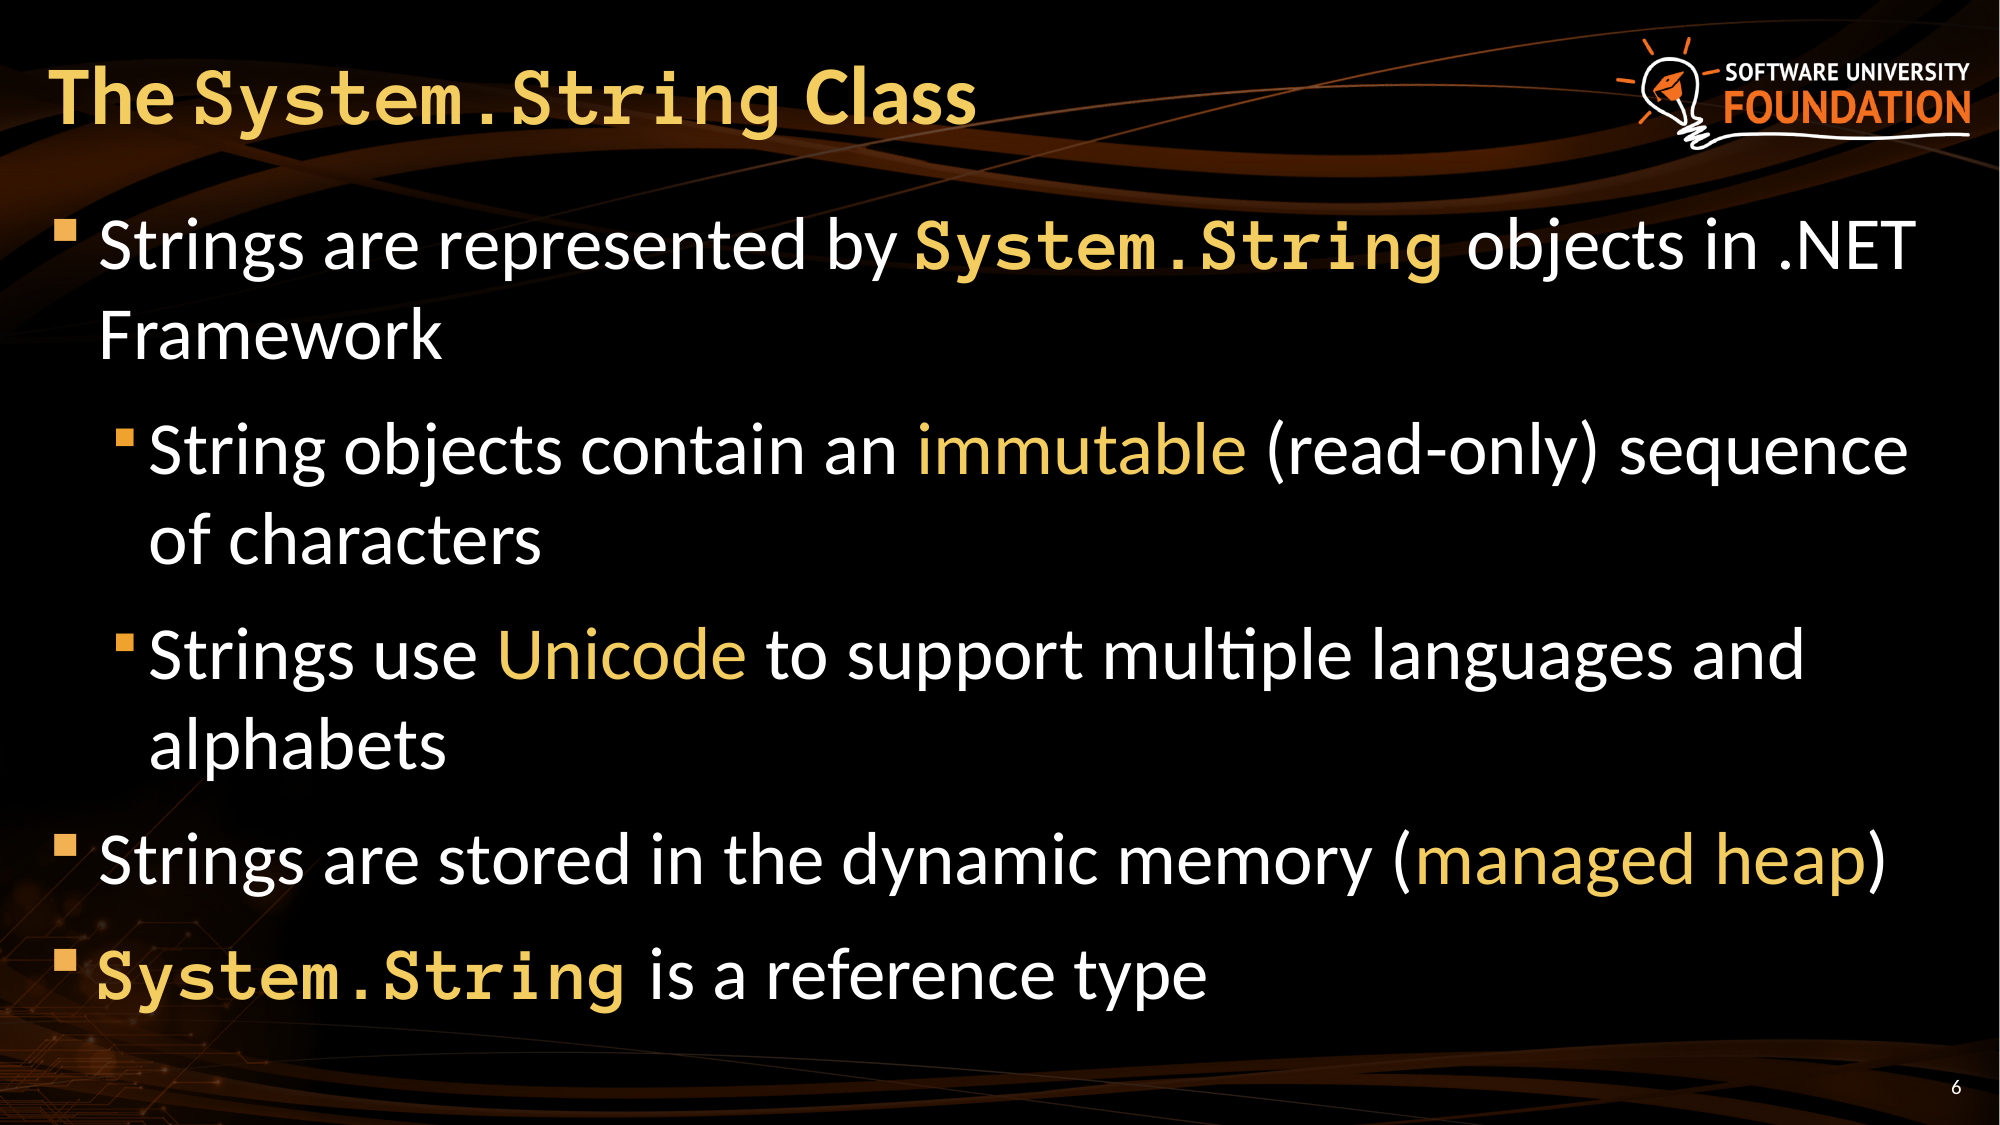

# The System.String Class
Strings are represented by System.String objects in .NET Framework
String objects contain an immutable (read-only) sequence of characters
Strings use Unicode to support multiple languages and alphabets
Strings are stored in the dynamic memory (managed heap)
System.String is a reference type
6